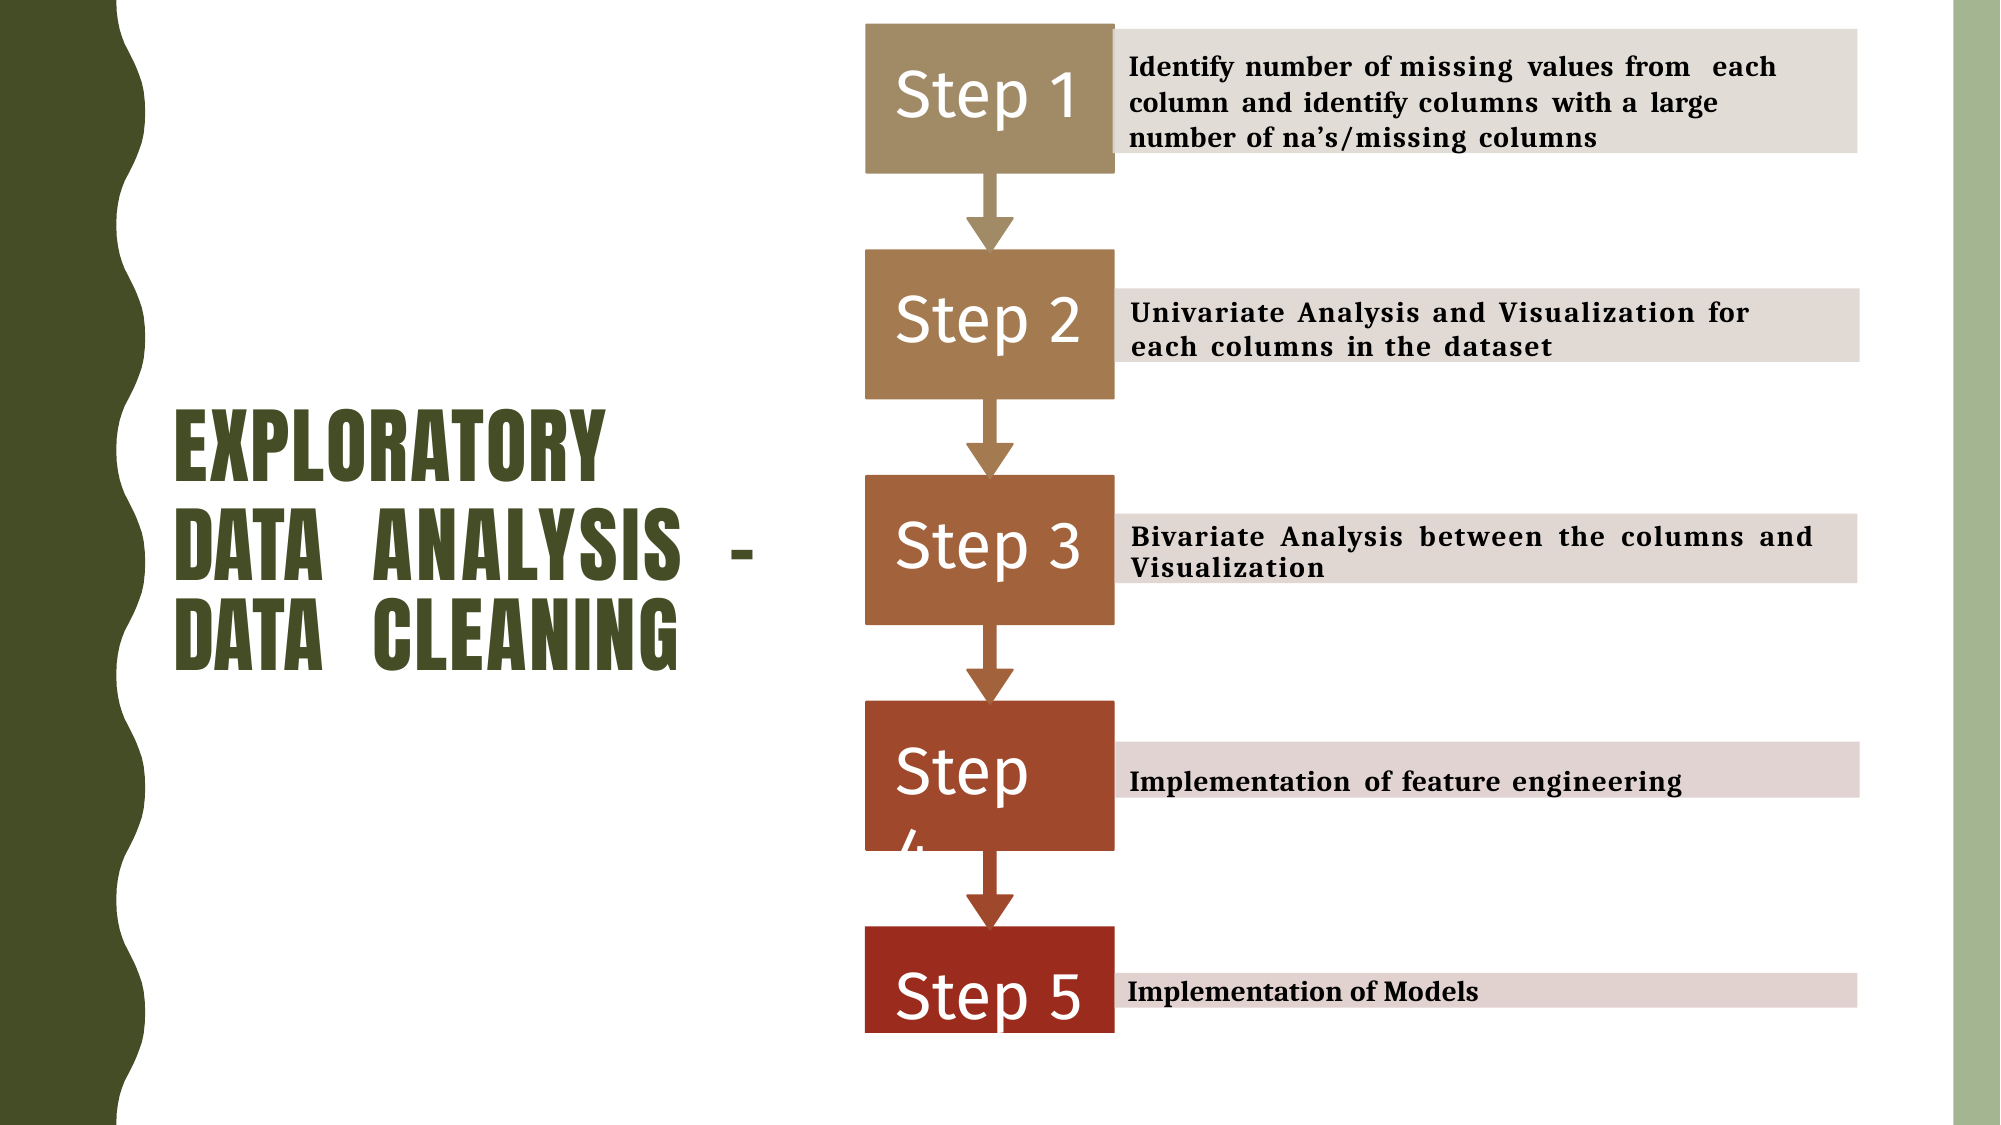

Identify number of missing values from  each column and identify columns with a large number of na’s/missing columns
Step 1

Step 2
Univariate Analysis and Visualization for
each columns in the dataset
EXPLORATORY
DATA	ANALYSIS	– DATA	CLEANING

Step 3
Bivariate Analysis between the columns and Visualization

Step 4
Implementation of feature engineering
Step 5
Implementation of Models